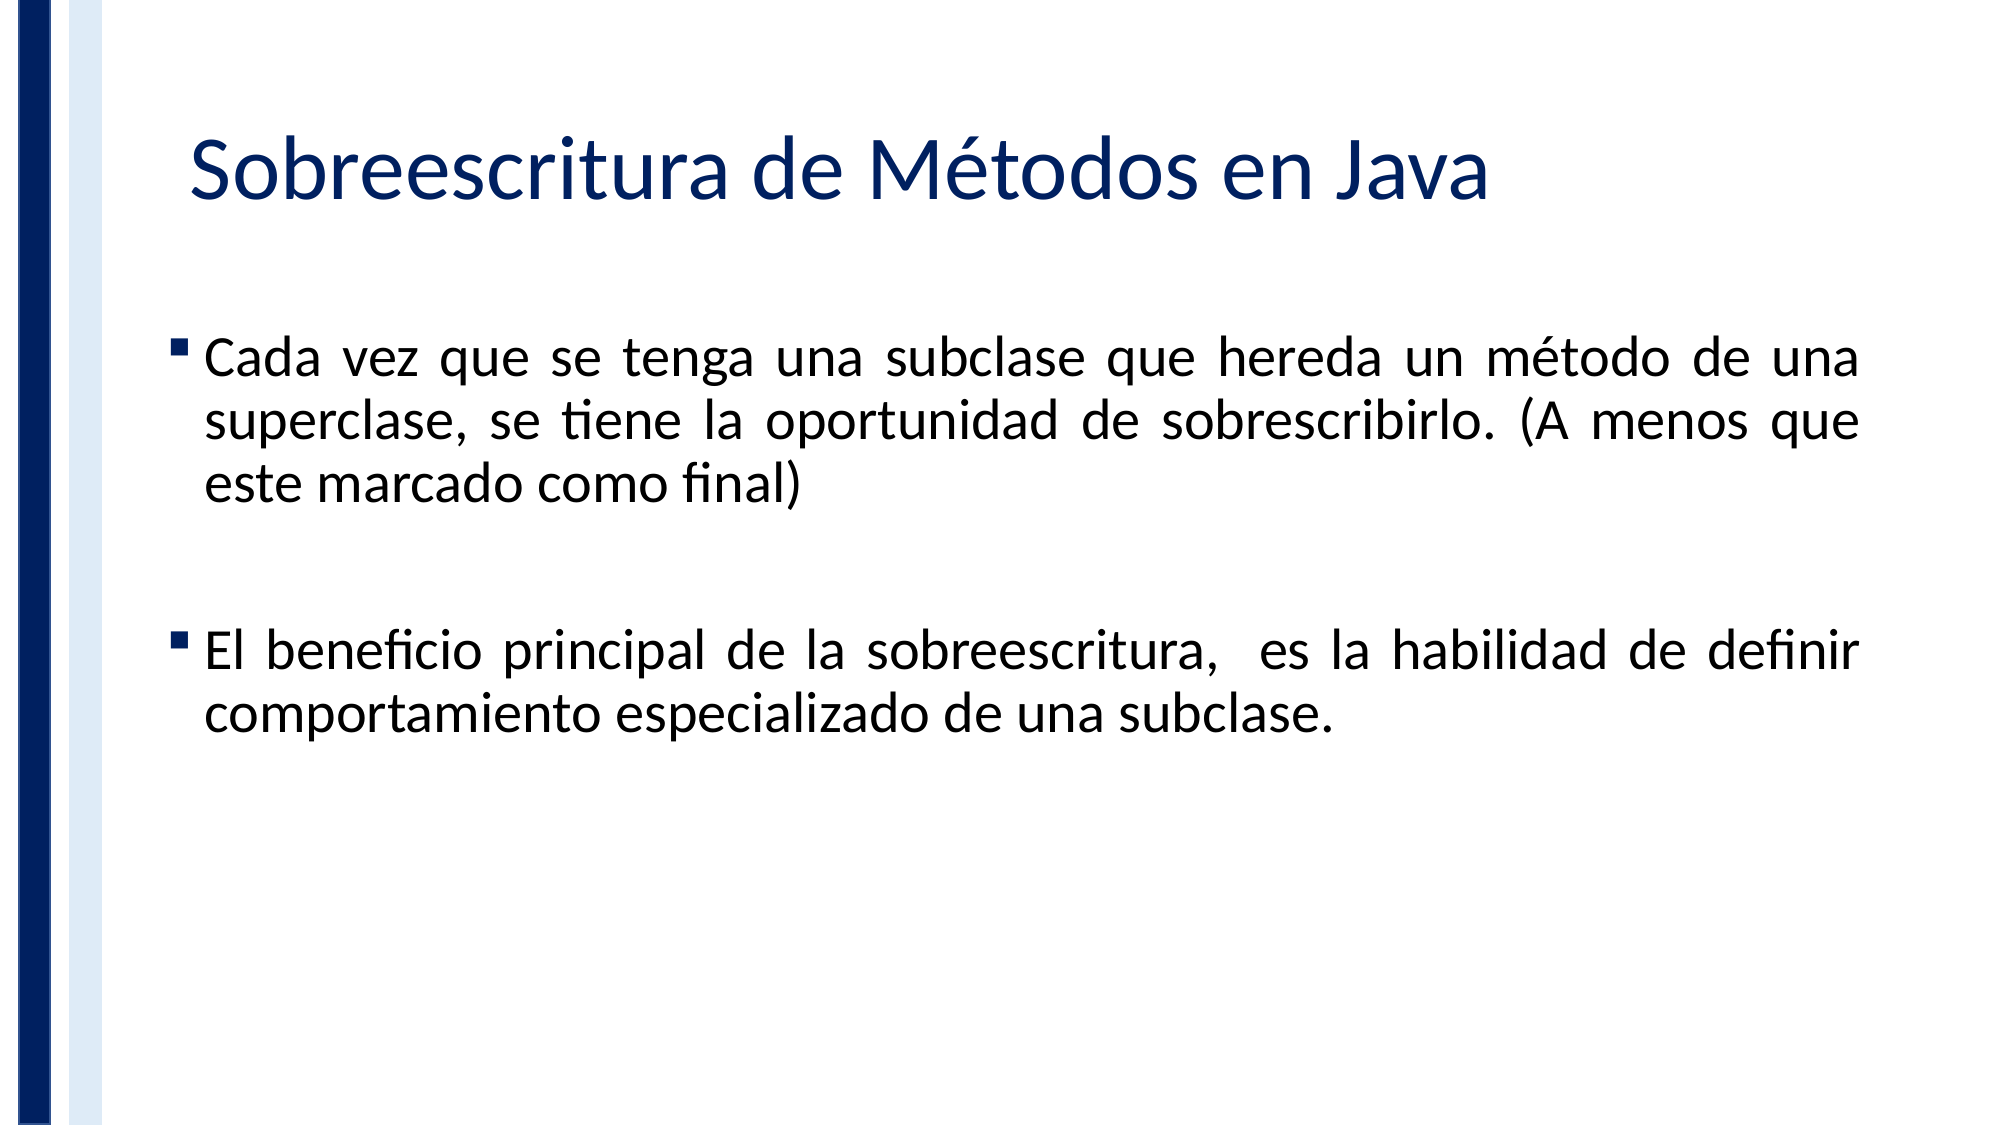

# Sobreescritura de Métodos en Java
Cada vez que se tenga una subclase que hereda un método de una superclase, se tiene la oportunidad de sobrescribirlo. (A menos que este marcado como final)

El beneficio principal de la sobreescritura,  es la habilidad de definir comportamiento especializado de una subclase.